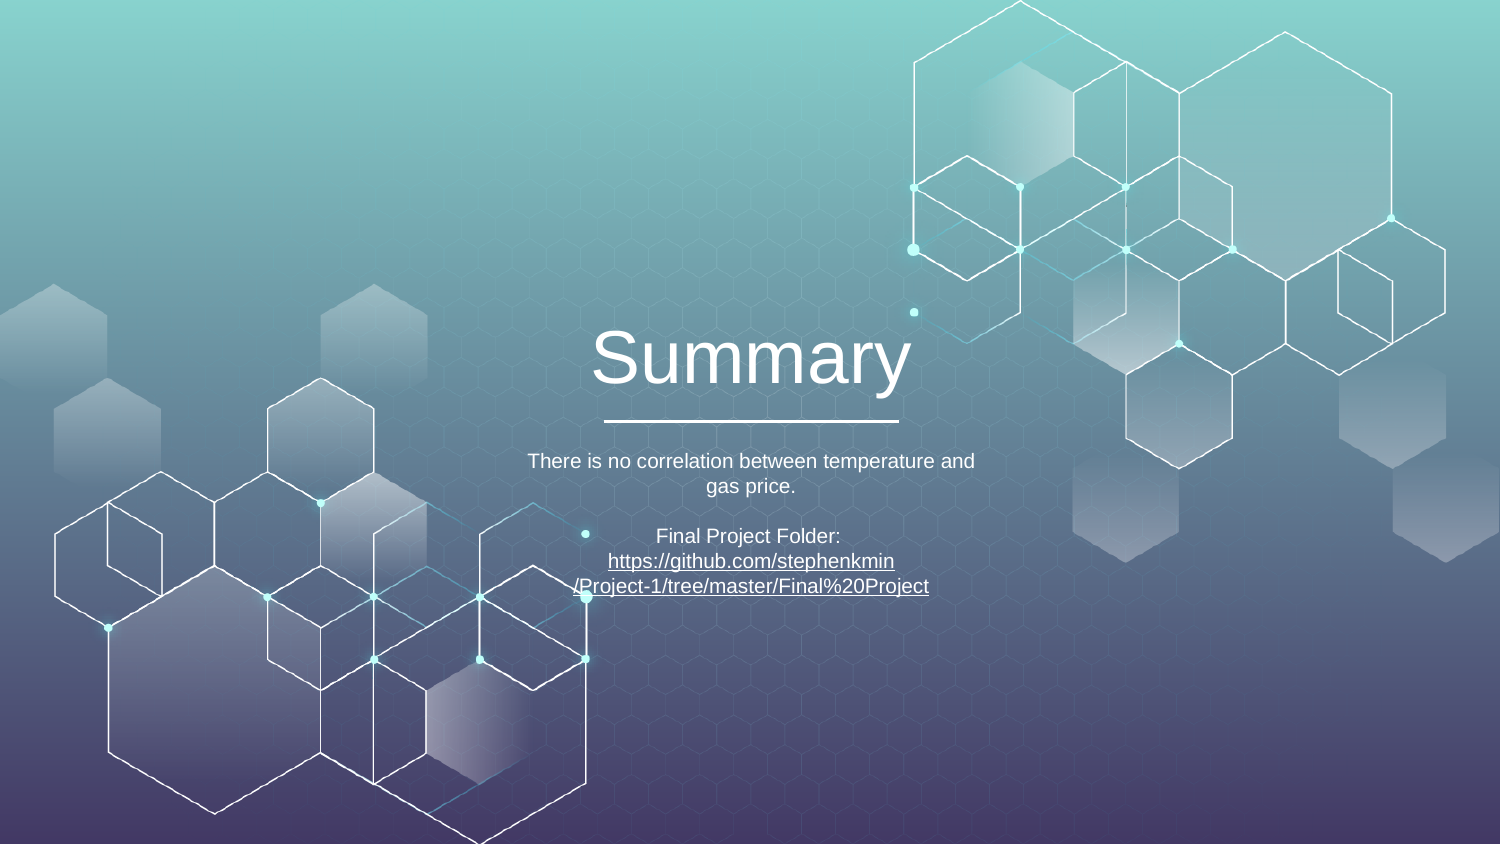

# Summary
There is no correlation between temperature and gas price.

Final Project Folder: https://github.com/stephenkmin/Project-1/tree/master/Final%20Project